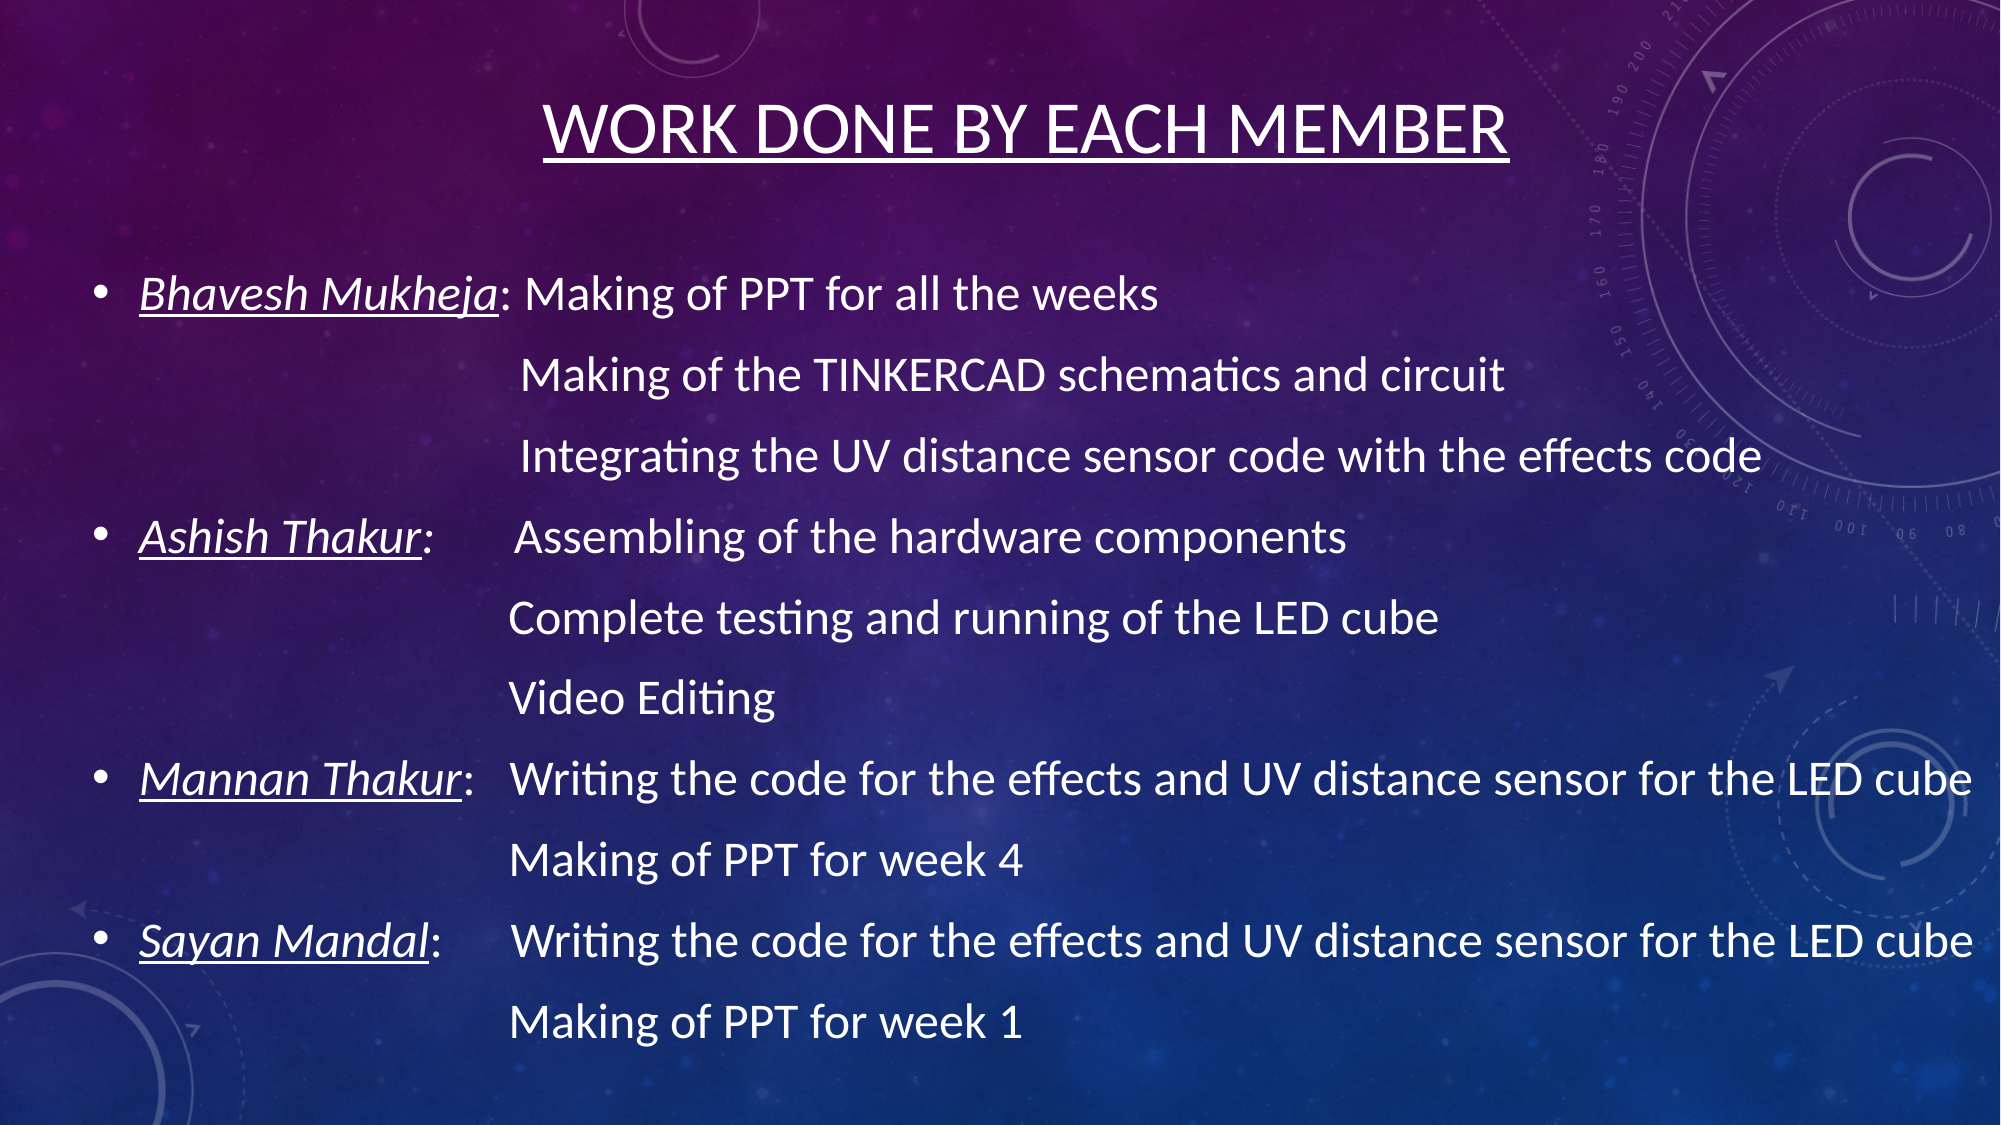

# Work done by each member
Bhavesh Mukheja: Making of PPT for all the weeks
                                      Making of the TINKERCAD schematics and circuit
                                      Integrating the UV distance sensor code with the effects code
Ashish Thakur:       Assembling of the hardware components
                                     Complete testing and running of the LED cube
                                     Video Editing
Mannan Thakur:   Writing the code for the effects and UV distance sensor for the LED cube
                                     Making of PPT for week 4
Sayan Mandal:      Writing the code for the effects and UV distance sensor for the LED cube
                                     Making of PPT for week 1